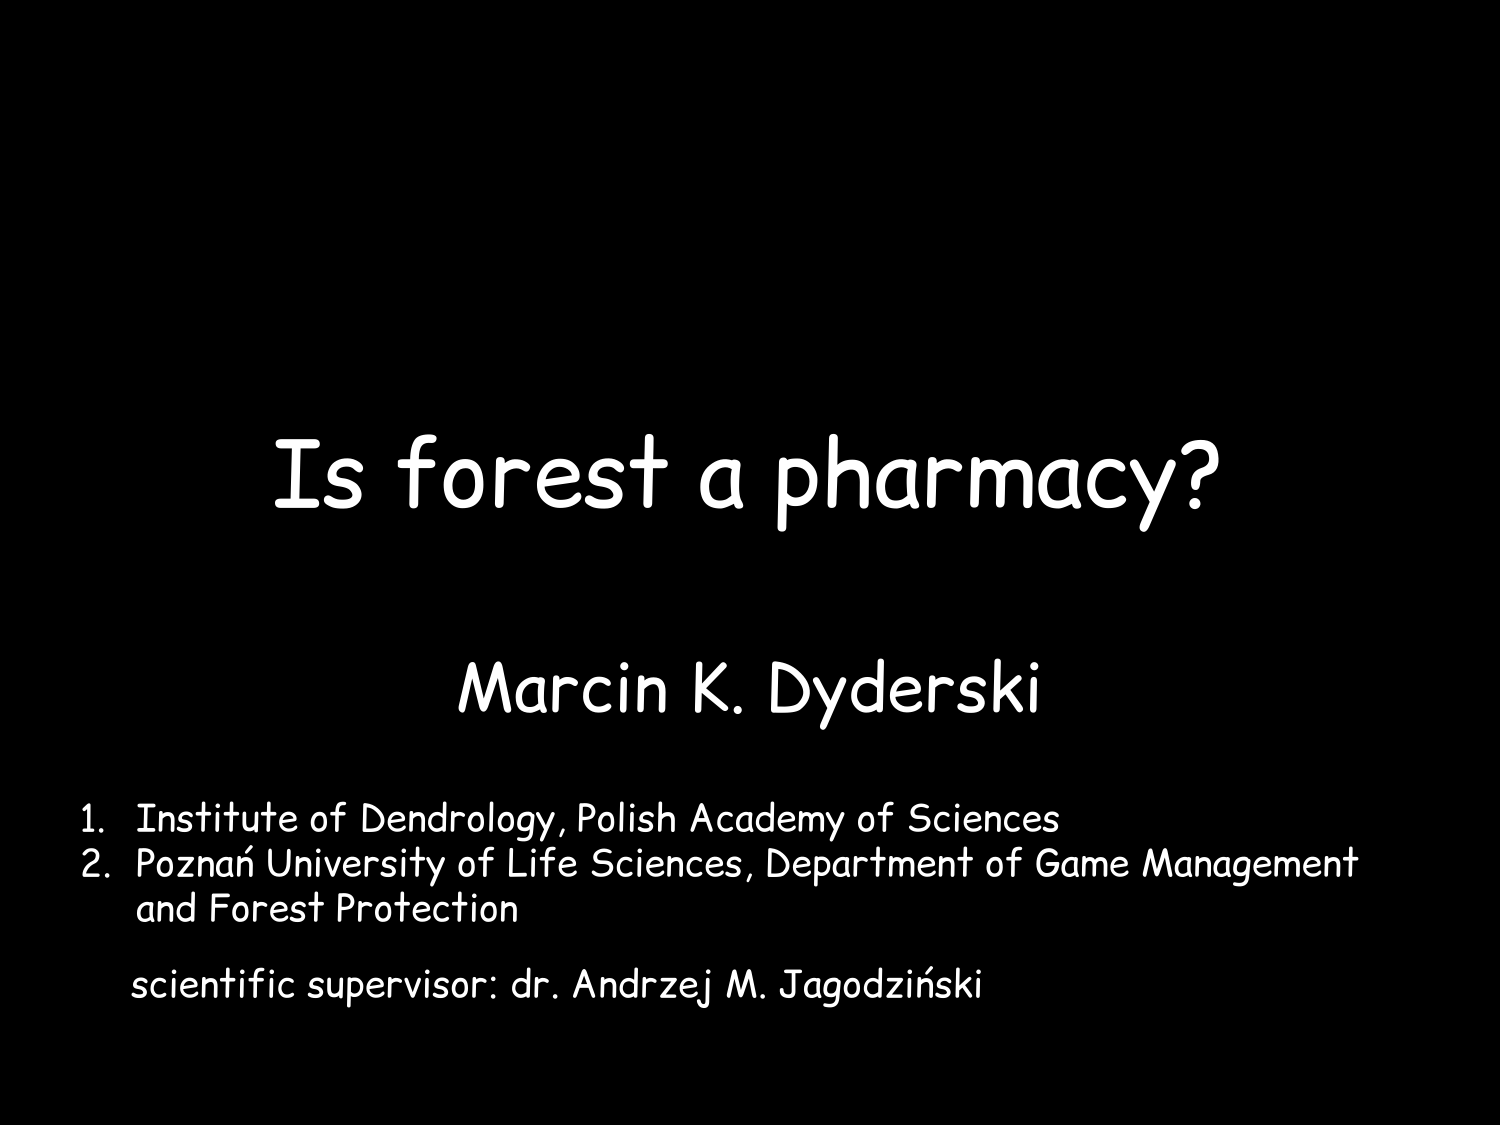

# Is forest a pharmacy?
Marcin K. Dyderski
Institute of Dendrology, Polish Academy of Sciences
Poznań University of Life Sciences, Department of Game Management and Forest Protection
scientific supervisor: dr. Andrzej M. Jagodziński